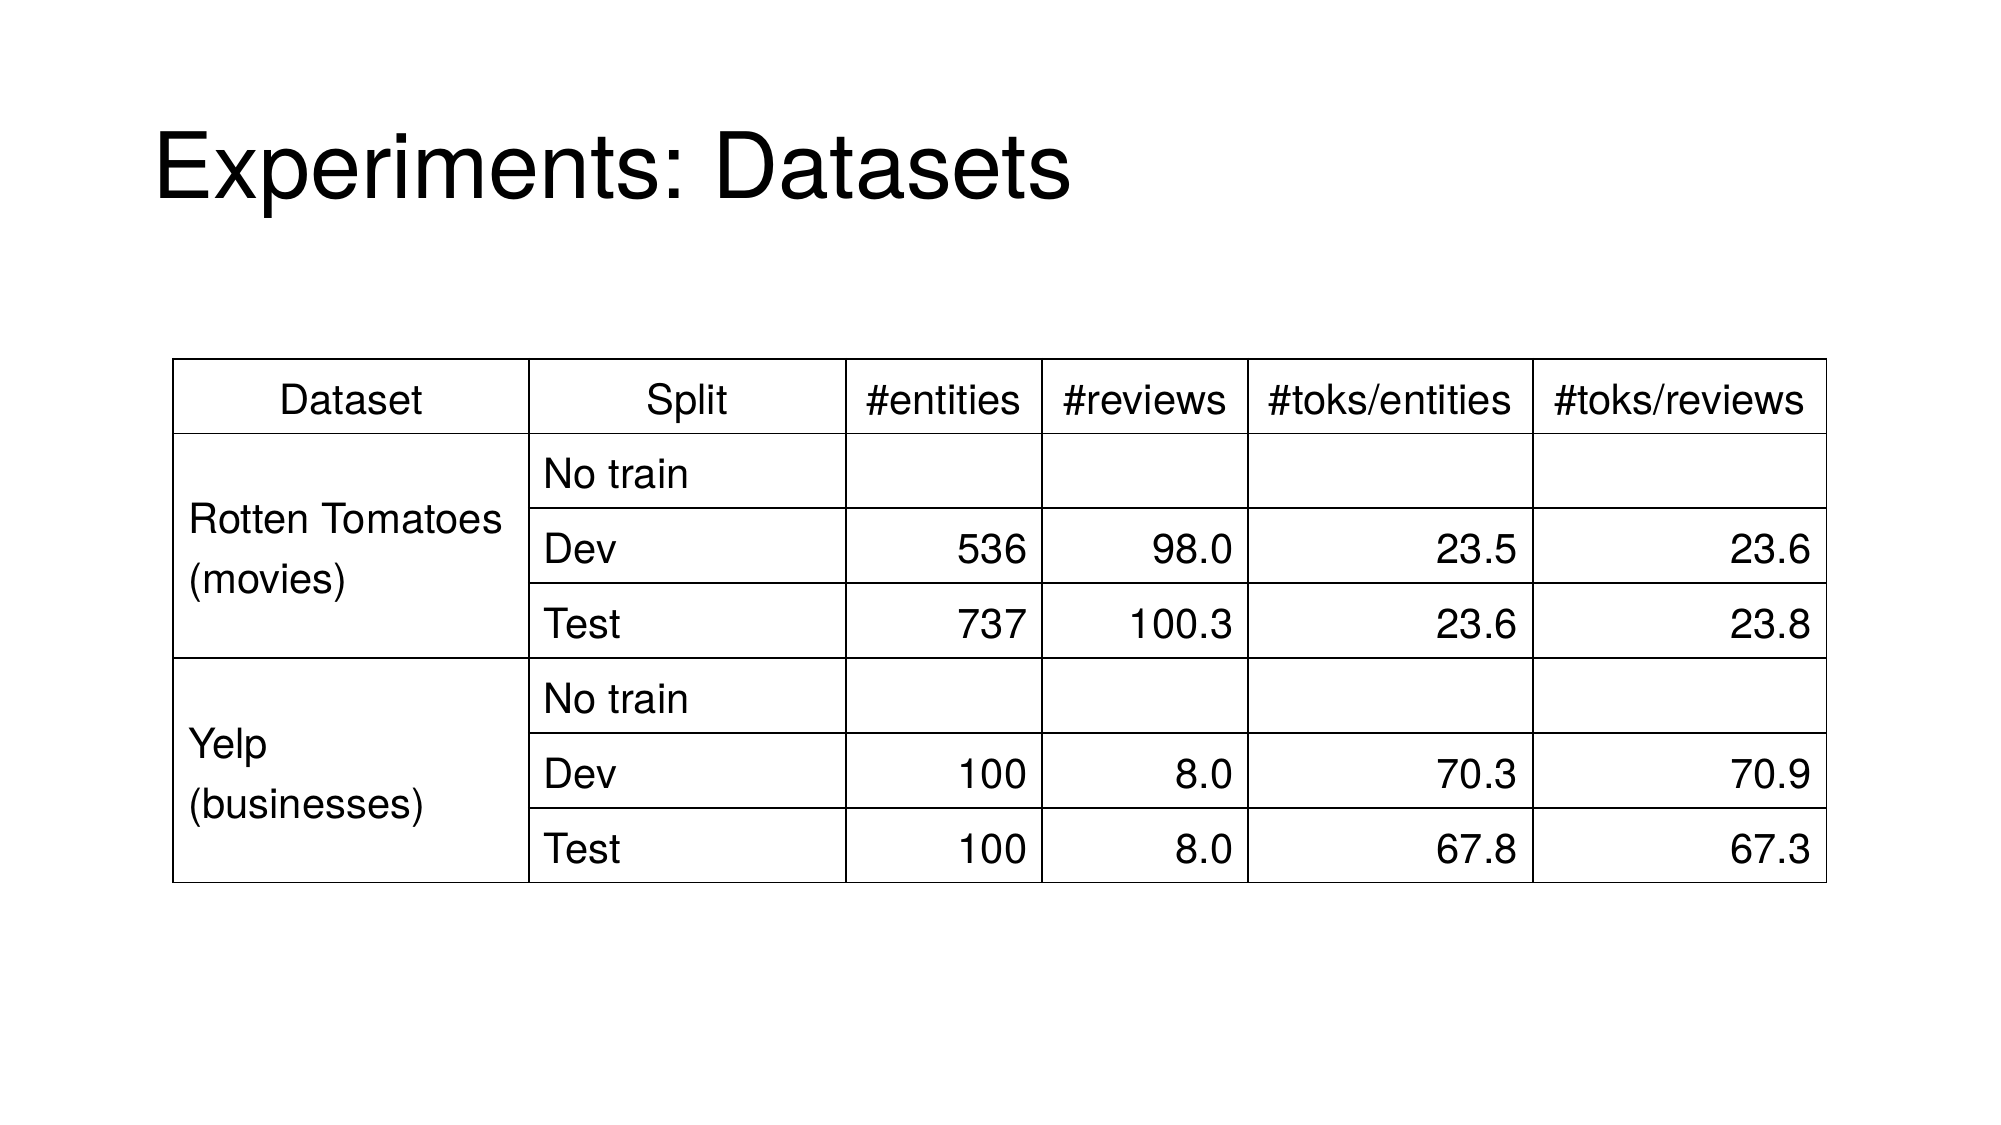

# Experiments: Datasets
| Dataset | Split | #entities | #reviews | #toks/entities | #toks/reviews |
| --- | --- | --- | --- | --- | --- |
| Rotten Tomatoes (movies) | No train |  |  |  |  |
|  | Dev | 536 | 98.0 | 23.5 | 23.6 |
|  | Test | 737 | 100.3 | 23.6 | 23.8 |
| Yelp (businesses) | No train |  |  |  |  |
|  | Dev | 100 | 8.0 | 70.3 | 70.9 |
|  | Test | 100 | 8.0 | 67.8 | 67.3 |